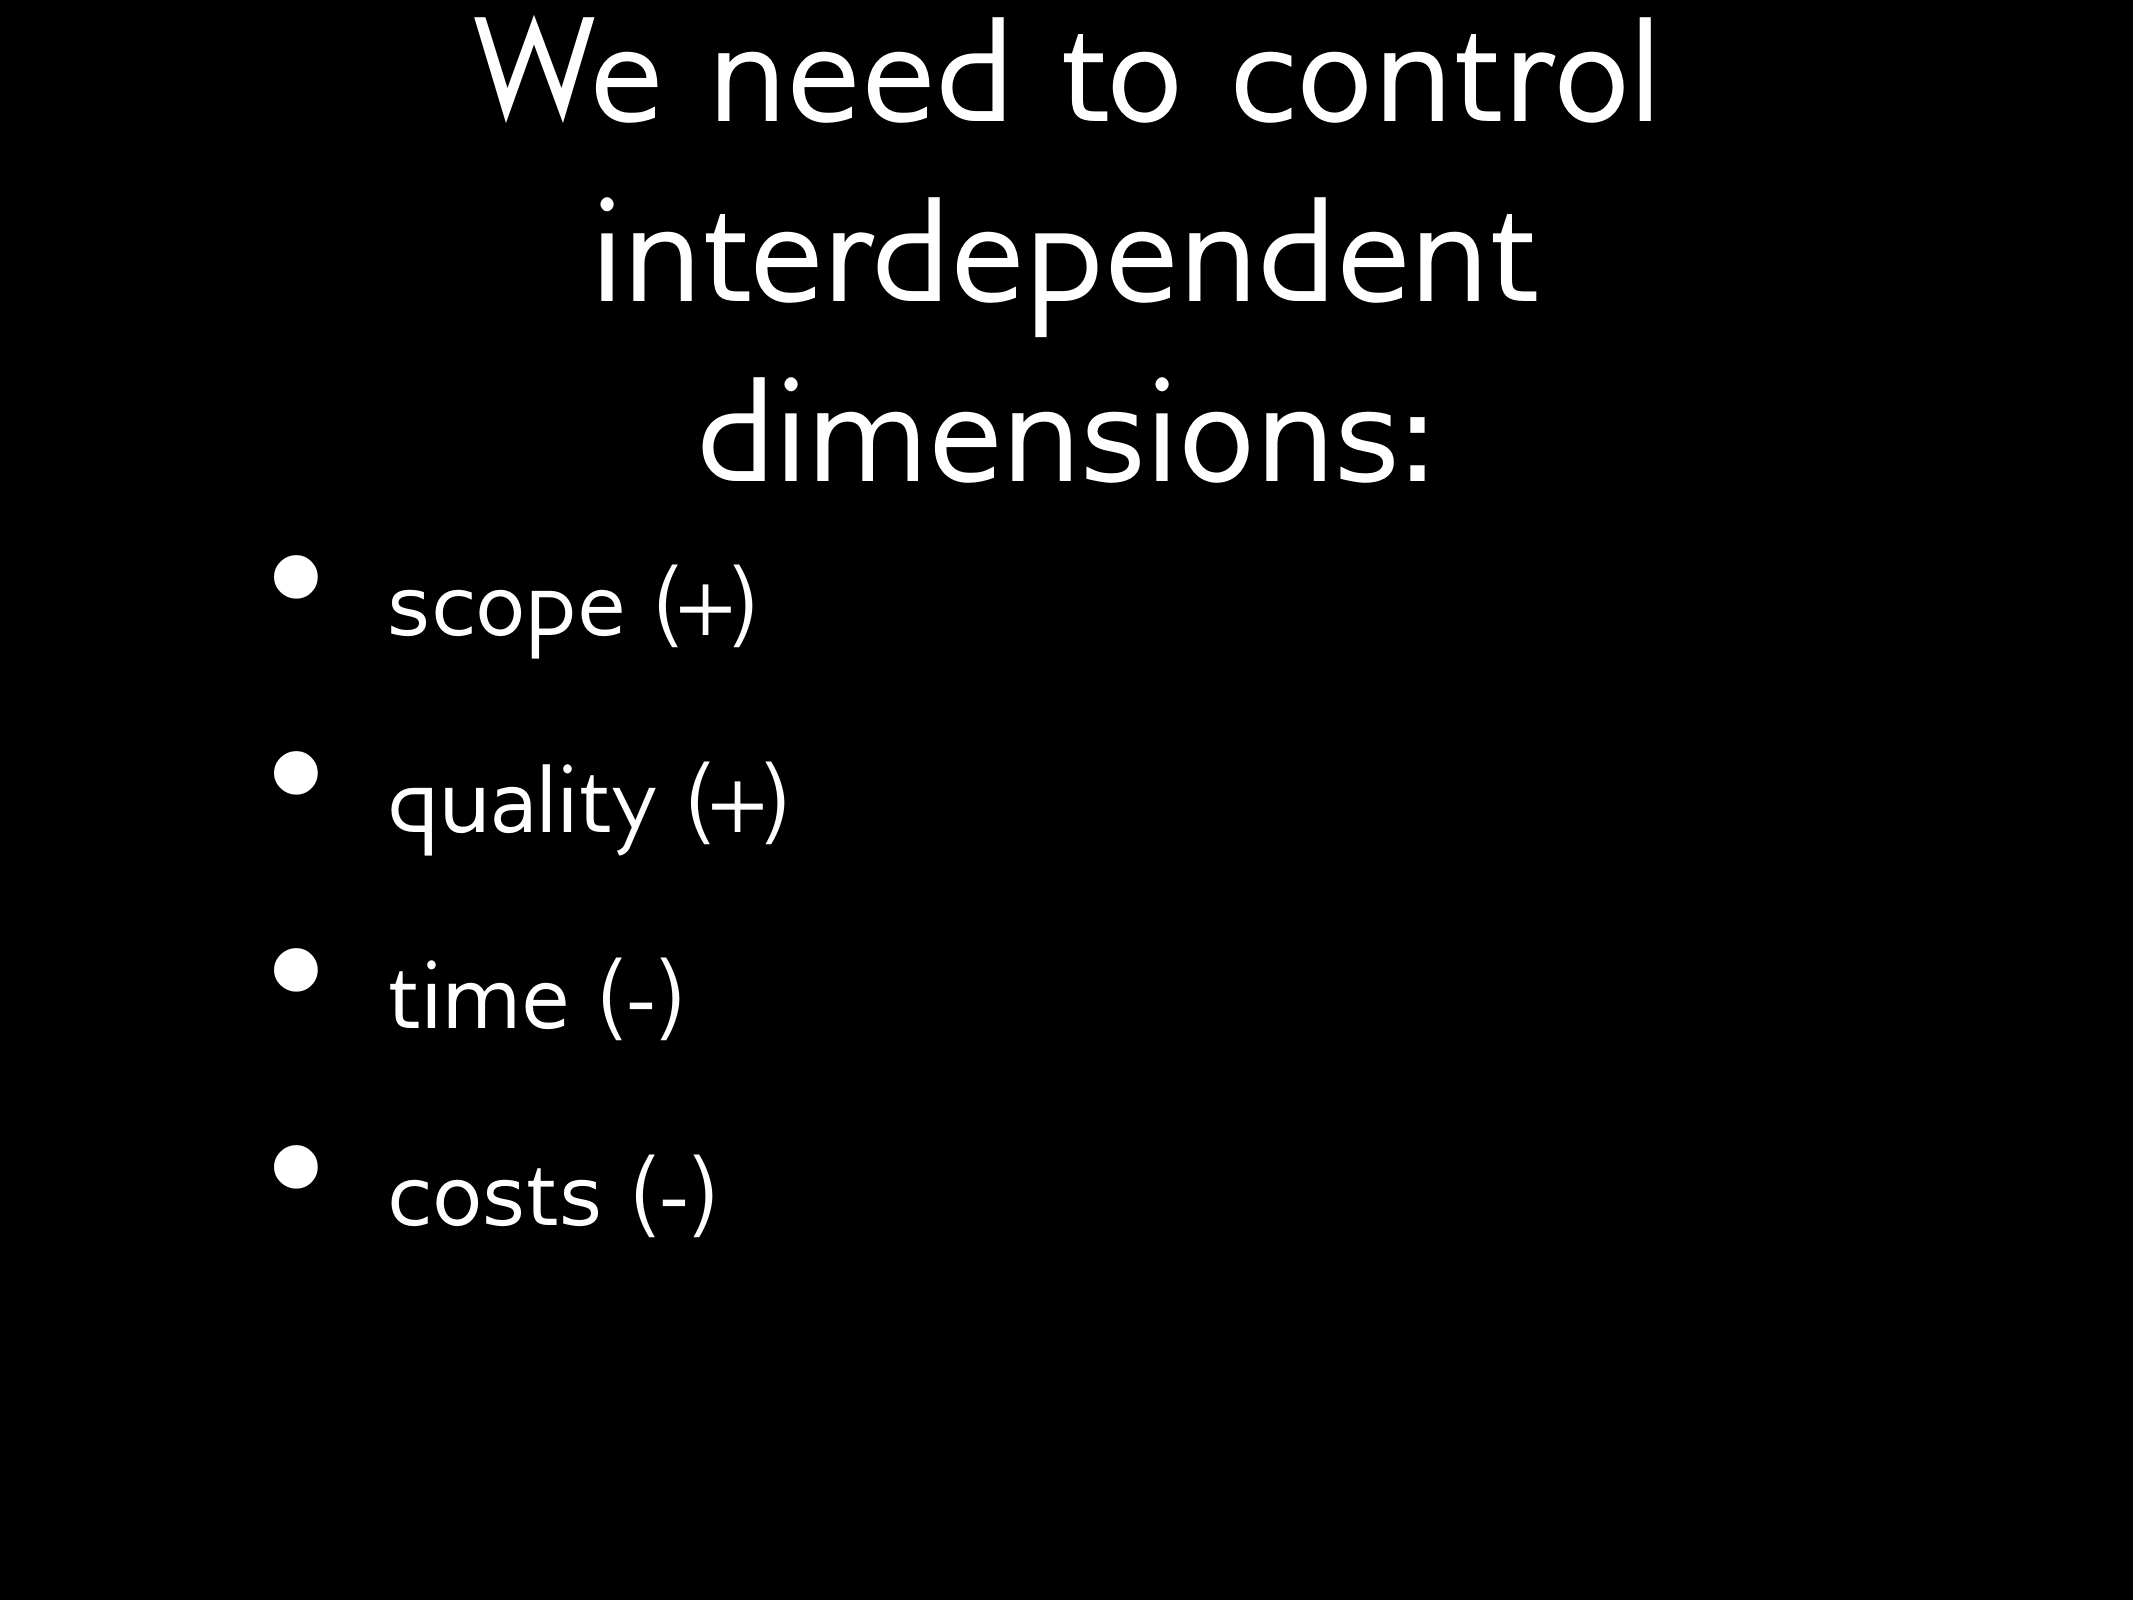

# We need to control interdependent dimensions:
scope (+)
quality (+)
time (-)
costs (-)